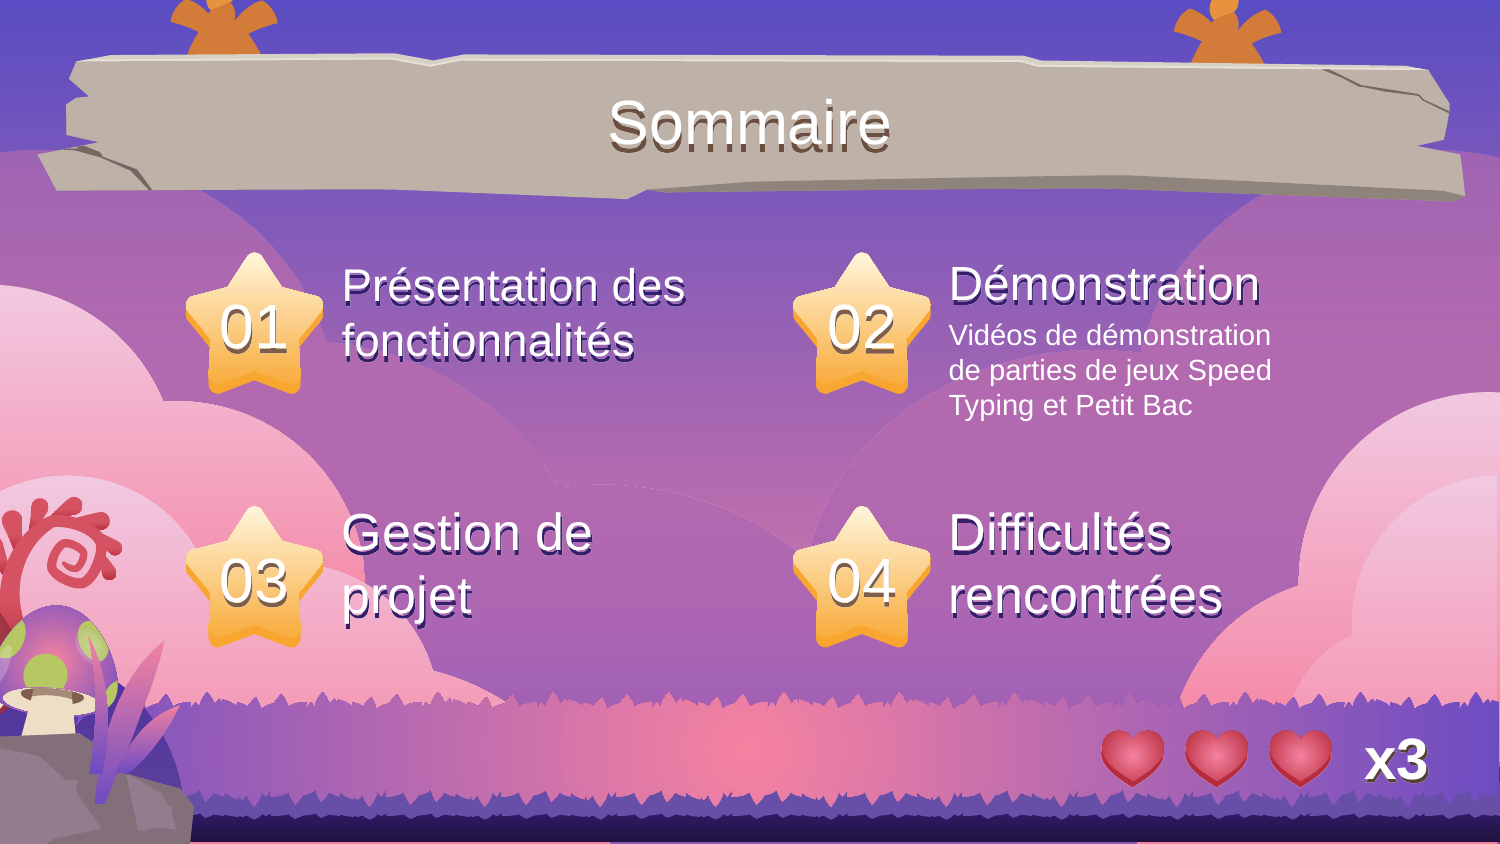

Sommaire
Démonstration
# Présentation des fonctionnalités

01
02
Vidéos de démonstration de parties de jeux Speed Typing et Petit Bac
Gestion de projet
Difficultés rencontrées

03
04